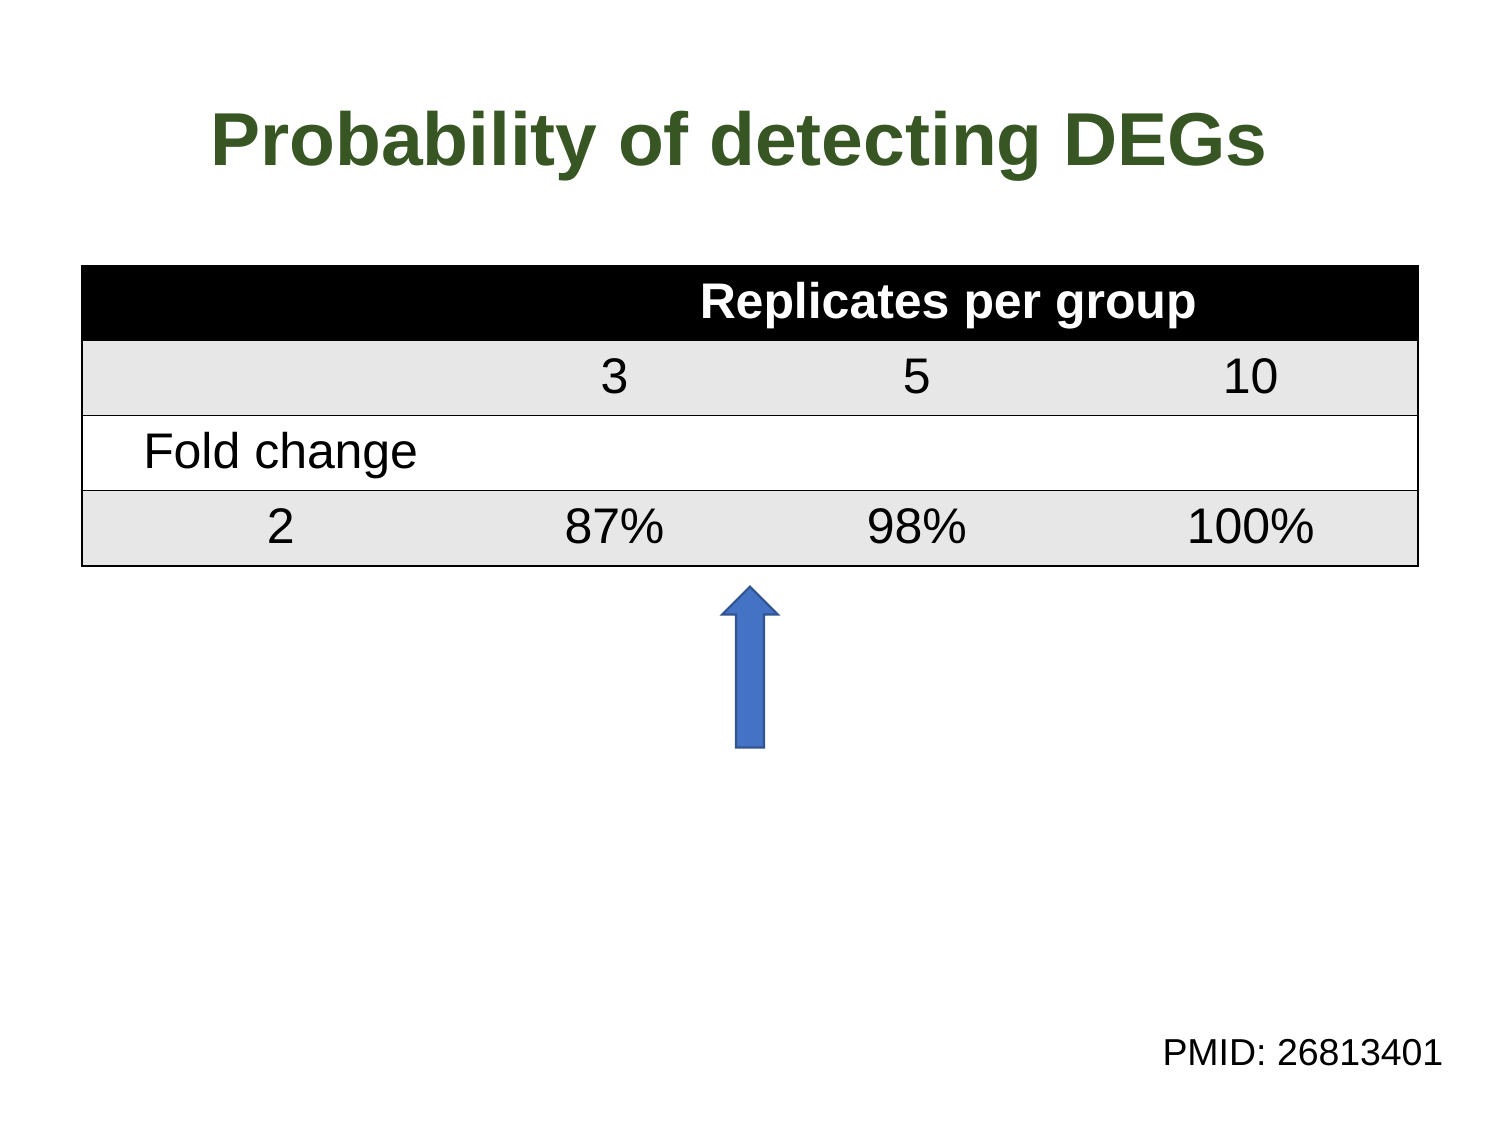

Probability of detecting DEGs

|  | Replicates per group |  |  |
| --- | --- | --- | --- |
|  | 3 | 5 | 10 |
| Fold change |  |  |  |
| 2 | 87% | 98% | 100% |

PMID: 26813401